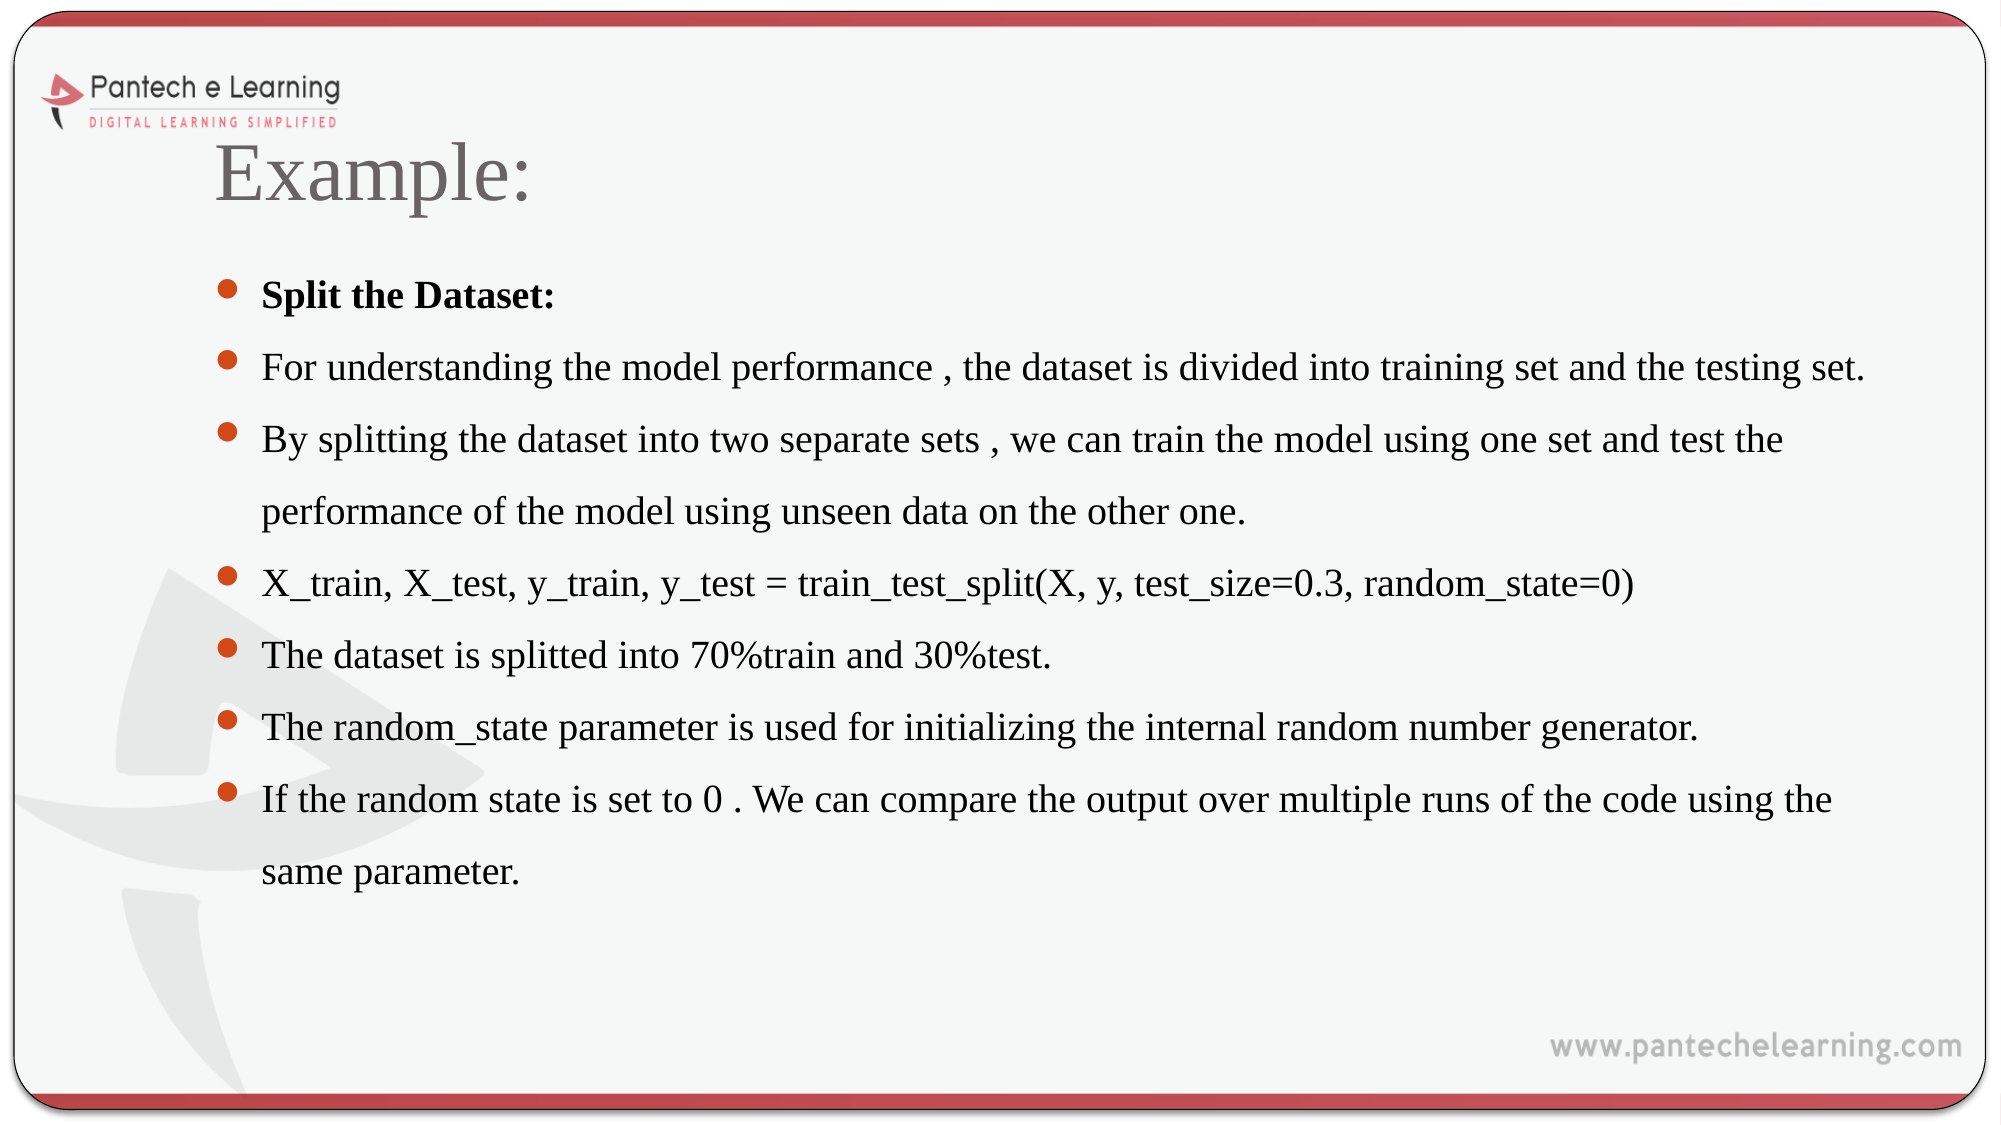

# Example:
Split the Dataset:
For understanding the model performance , the dataset is divided into training set and the testing set.
By splitting the dataset into two separate sets , we can train the model using one set and test the performance of the model using unseen data on the other one.
X_train, X_test, y_train, y_test = train_test_split(X, y, test_size=0.3, random_state=0)
The dataset is splitted into 70%train and 30%test.
The random_state parameter is used for initializing the internal random number generator.
If the random state is set to 0 . We can compare the output over multiple runs of the code using the same parameter.